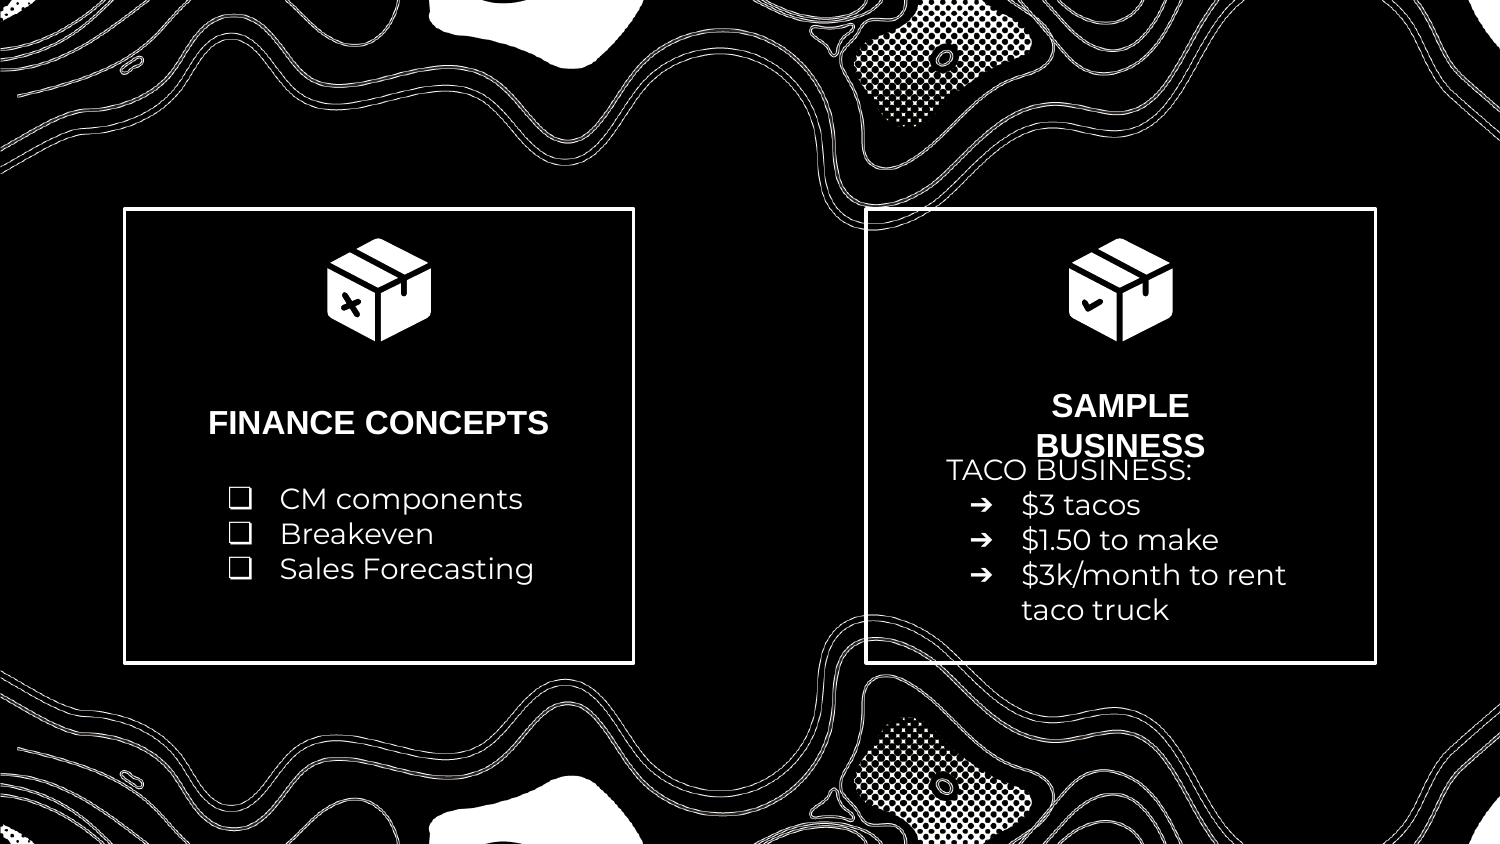

SAMPLE BUSINESS
# FINANCE CONCEPTS
TACO BUSINESS:
$3 tacos
$1.50 to make
$3k/month to rent taco truck
CM components
Breakeven
Sales Forecasting